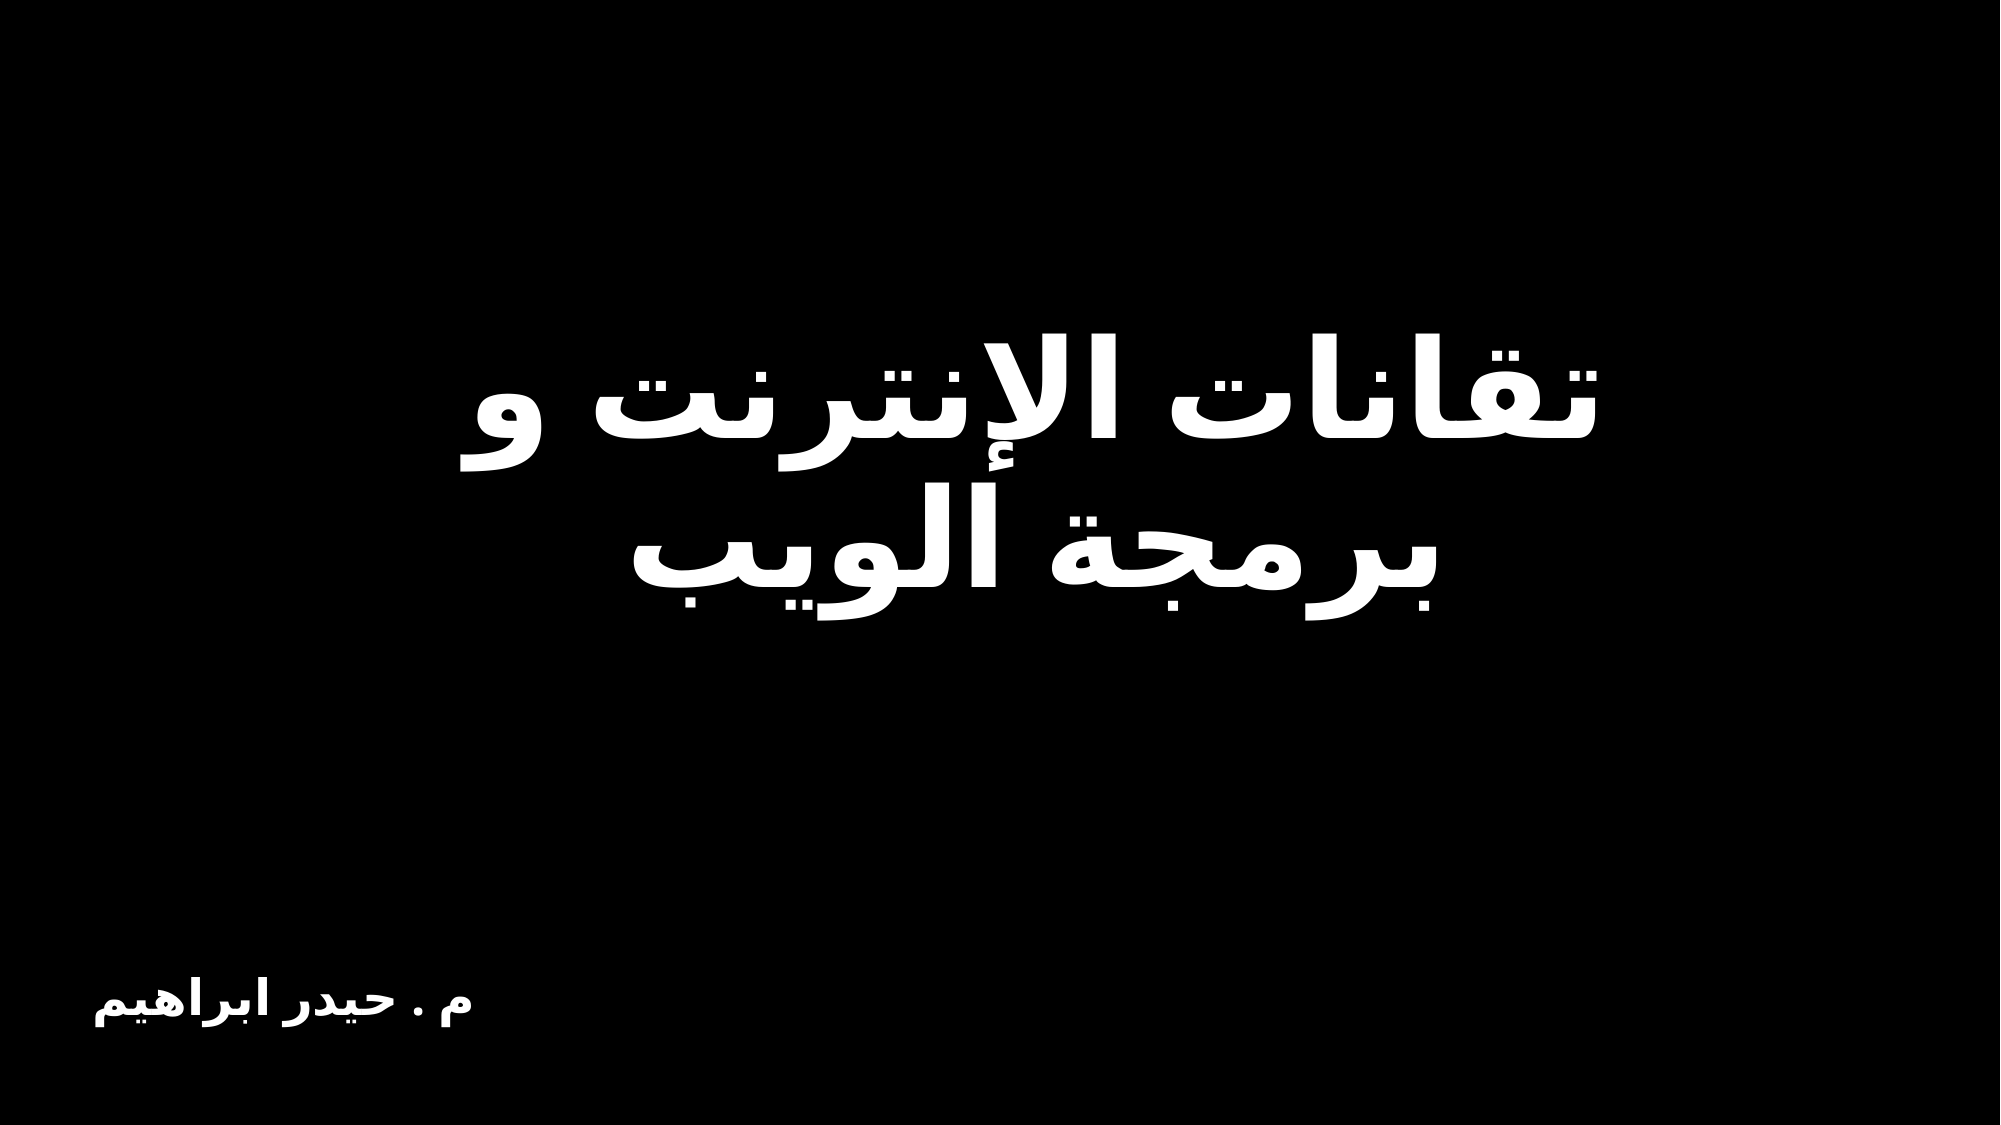

# تقانات الإنترنت و برمجة الويب
م . حيدر ابراهيم